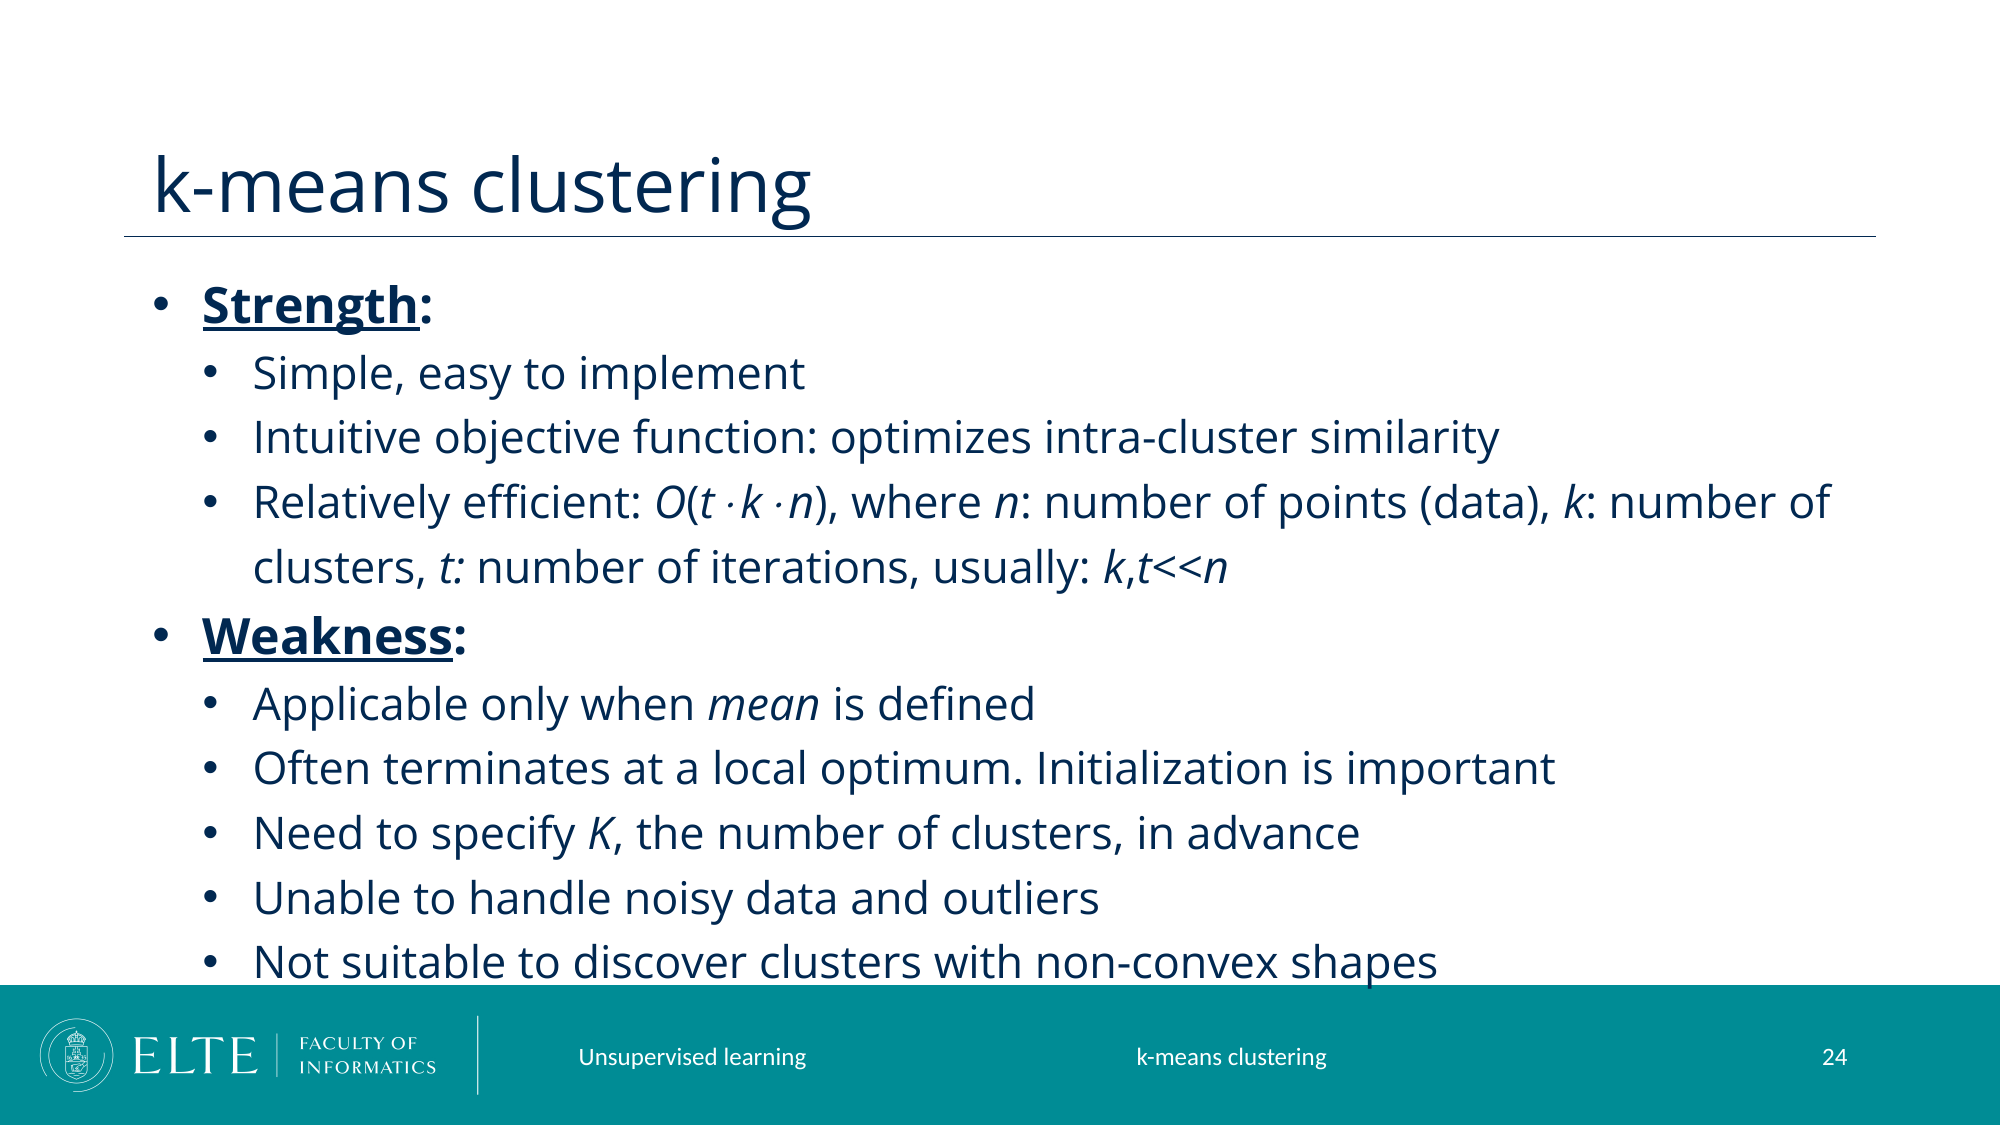

# k-means clustering
Strength:
Simple, easy to implement
Intuitive objective function: optimizes intra-cluster similarity
Relatively efficient: O(t⋅k⋅n), where n: number of points (data), k: number of clusters, t: number of iterations, usually: k,t<<n
Weakness:
Applicable only when mean is defined
Often terminates at a local optimum. Initialization is important
Need to specify K, the number of clusters, in advance
Unable to handle noisy data and outliers
Not suitable to discover clusters with non-convex shapes
Unsupervised learning
k-means clustering
24